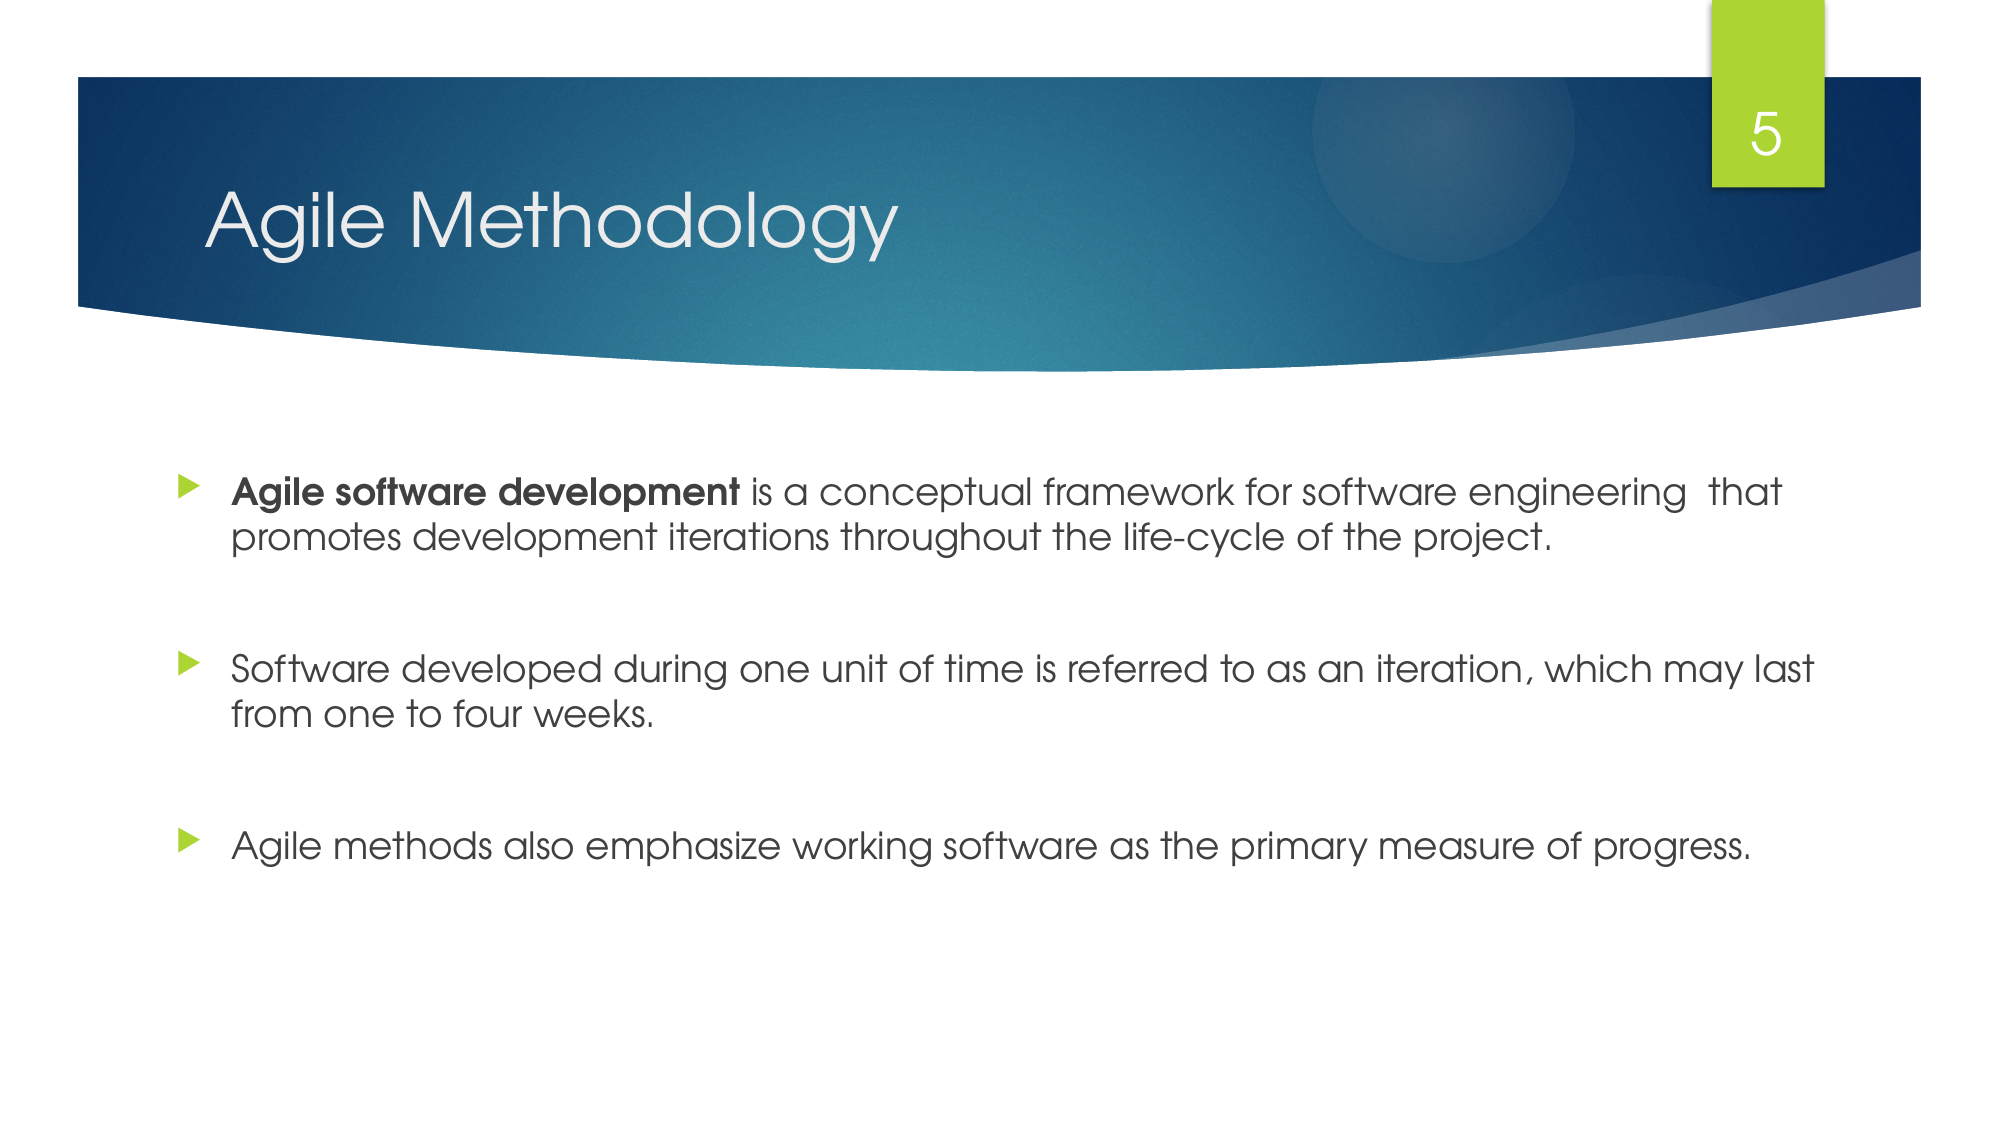

5
# Agile Methodology

Agile software development is a conceptual framework for software engineering  that promotes development iterations throughout the life-cycle of the project.

Software developed during one unit of time is referred to as an iteration, which may last from one to four weeks.

Agile methods also emphasize working software as the primary measure of progress.